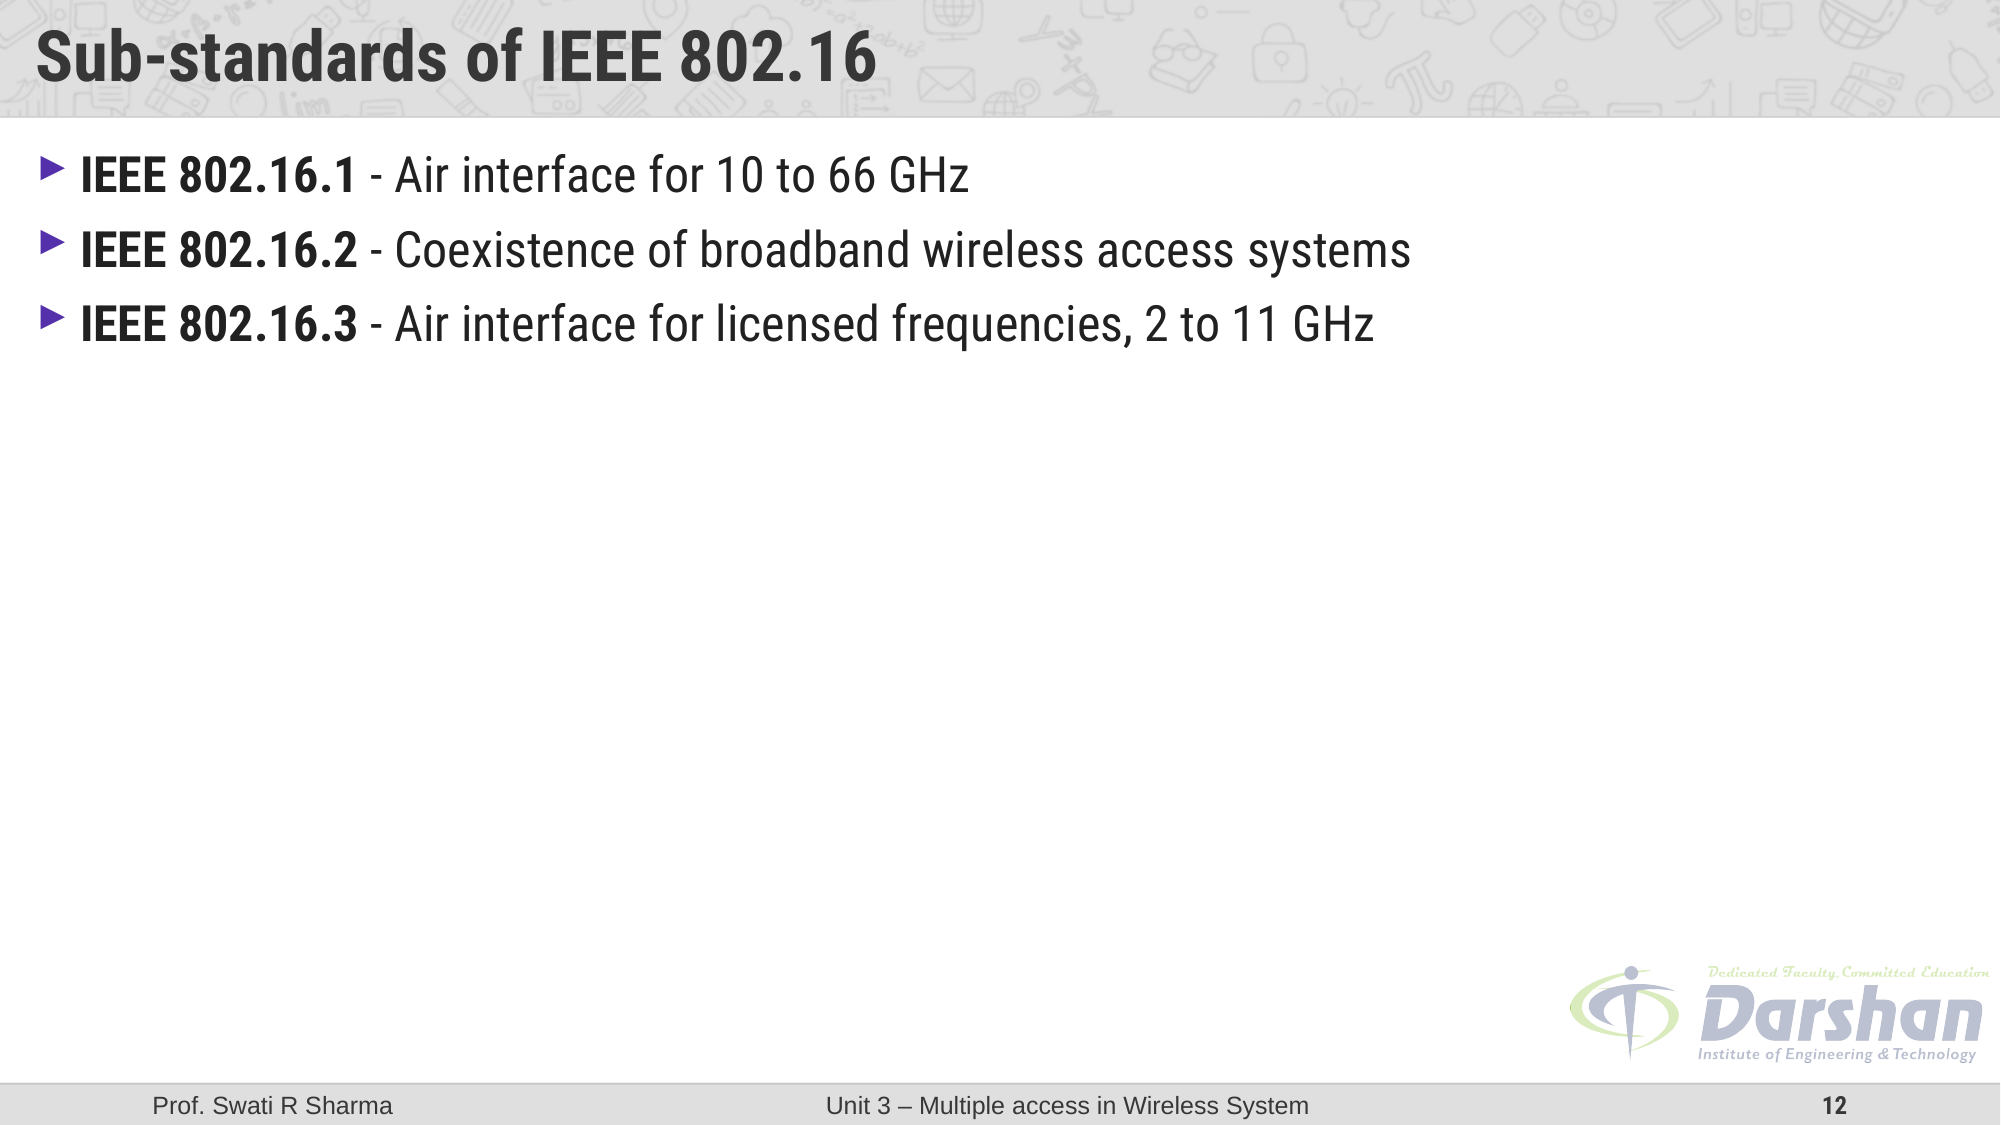

# Sub-standards of IEEE 802.16
IEEE 802.16.1 - Air interface for 10 to 66 GHz
IEEE 802.16.2 - Coexistence of broadband wireless access systems
IEEE 802.16.3 - Air interface for licensed frequencies, 2 to 11 GHz